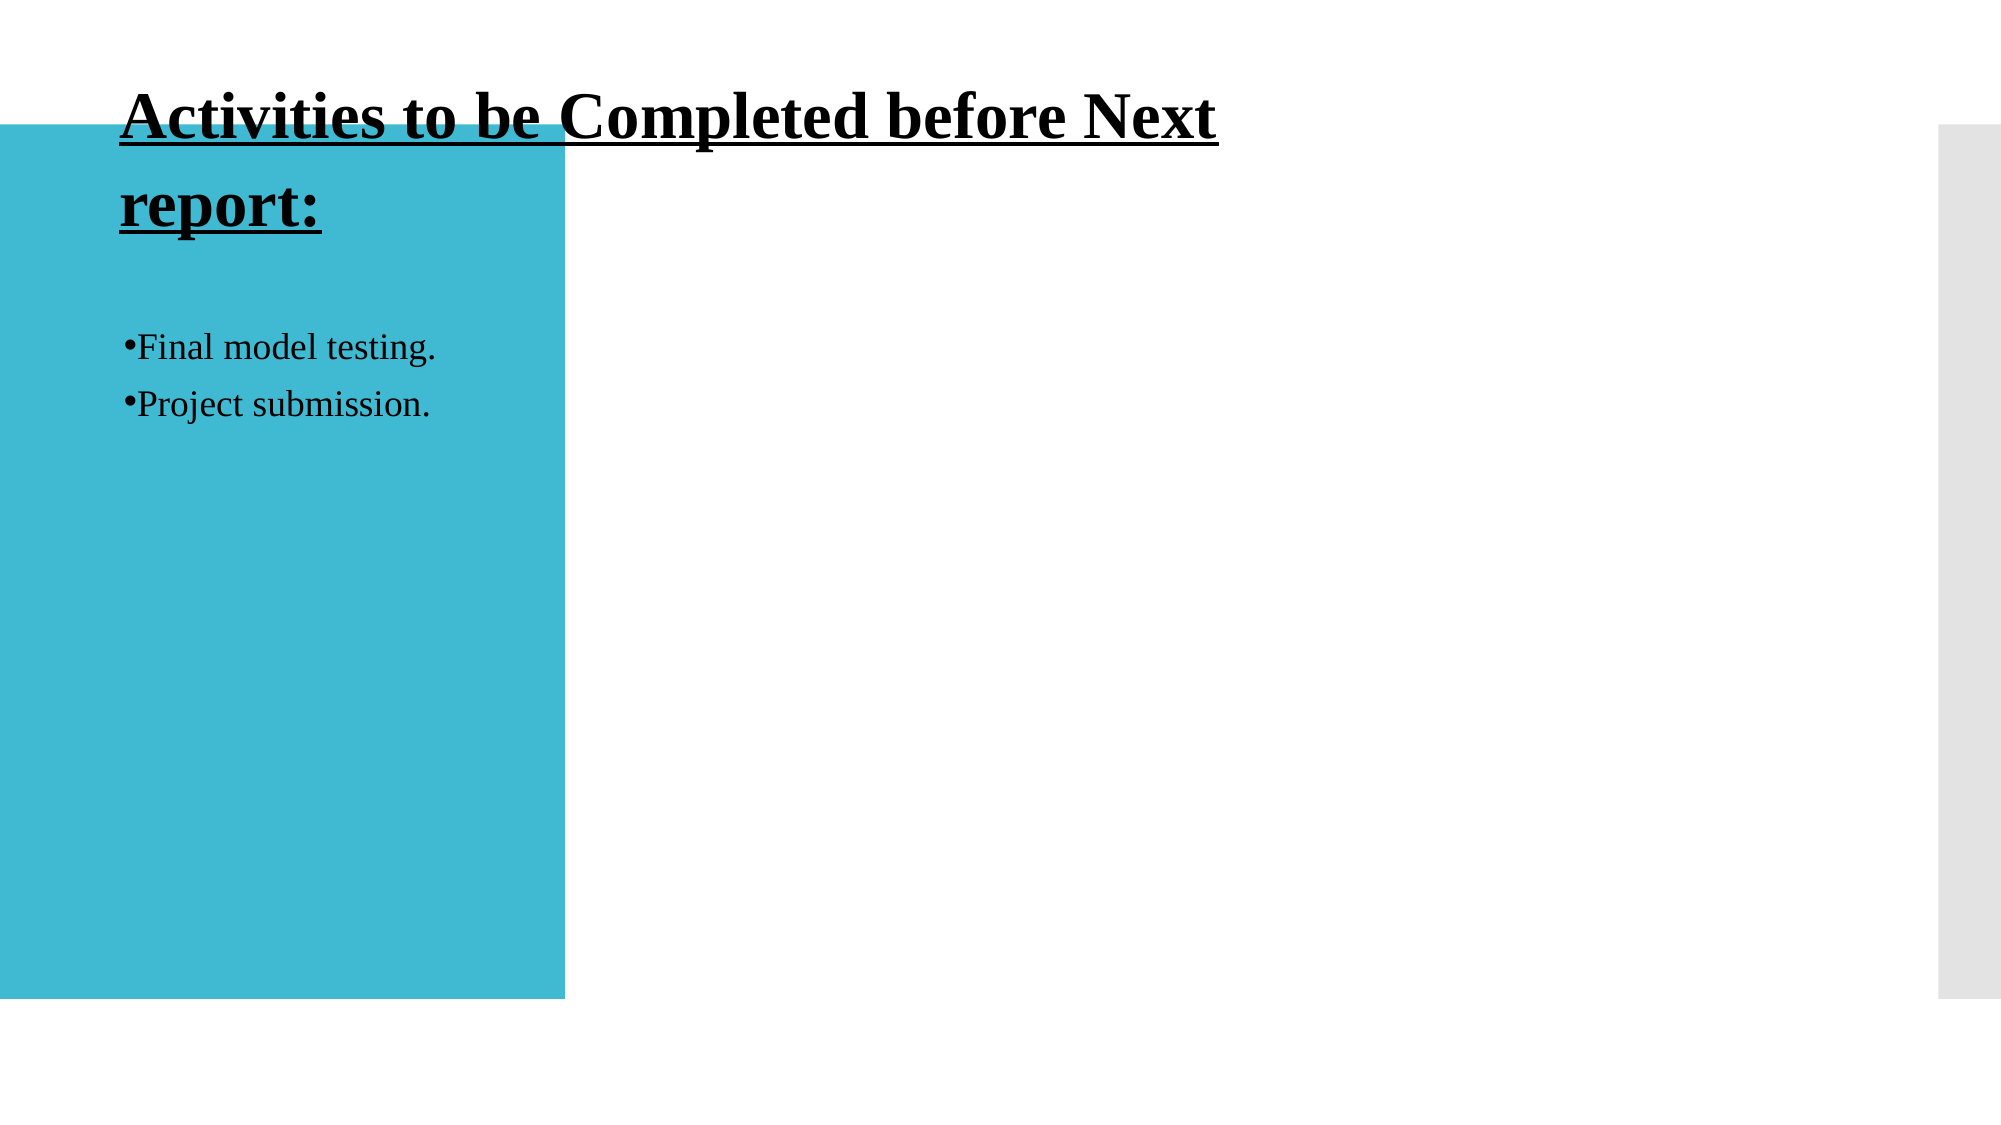

Activities to be Completed before Next report:
Final model testing.
Project submission.